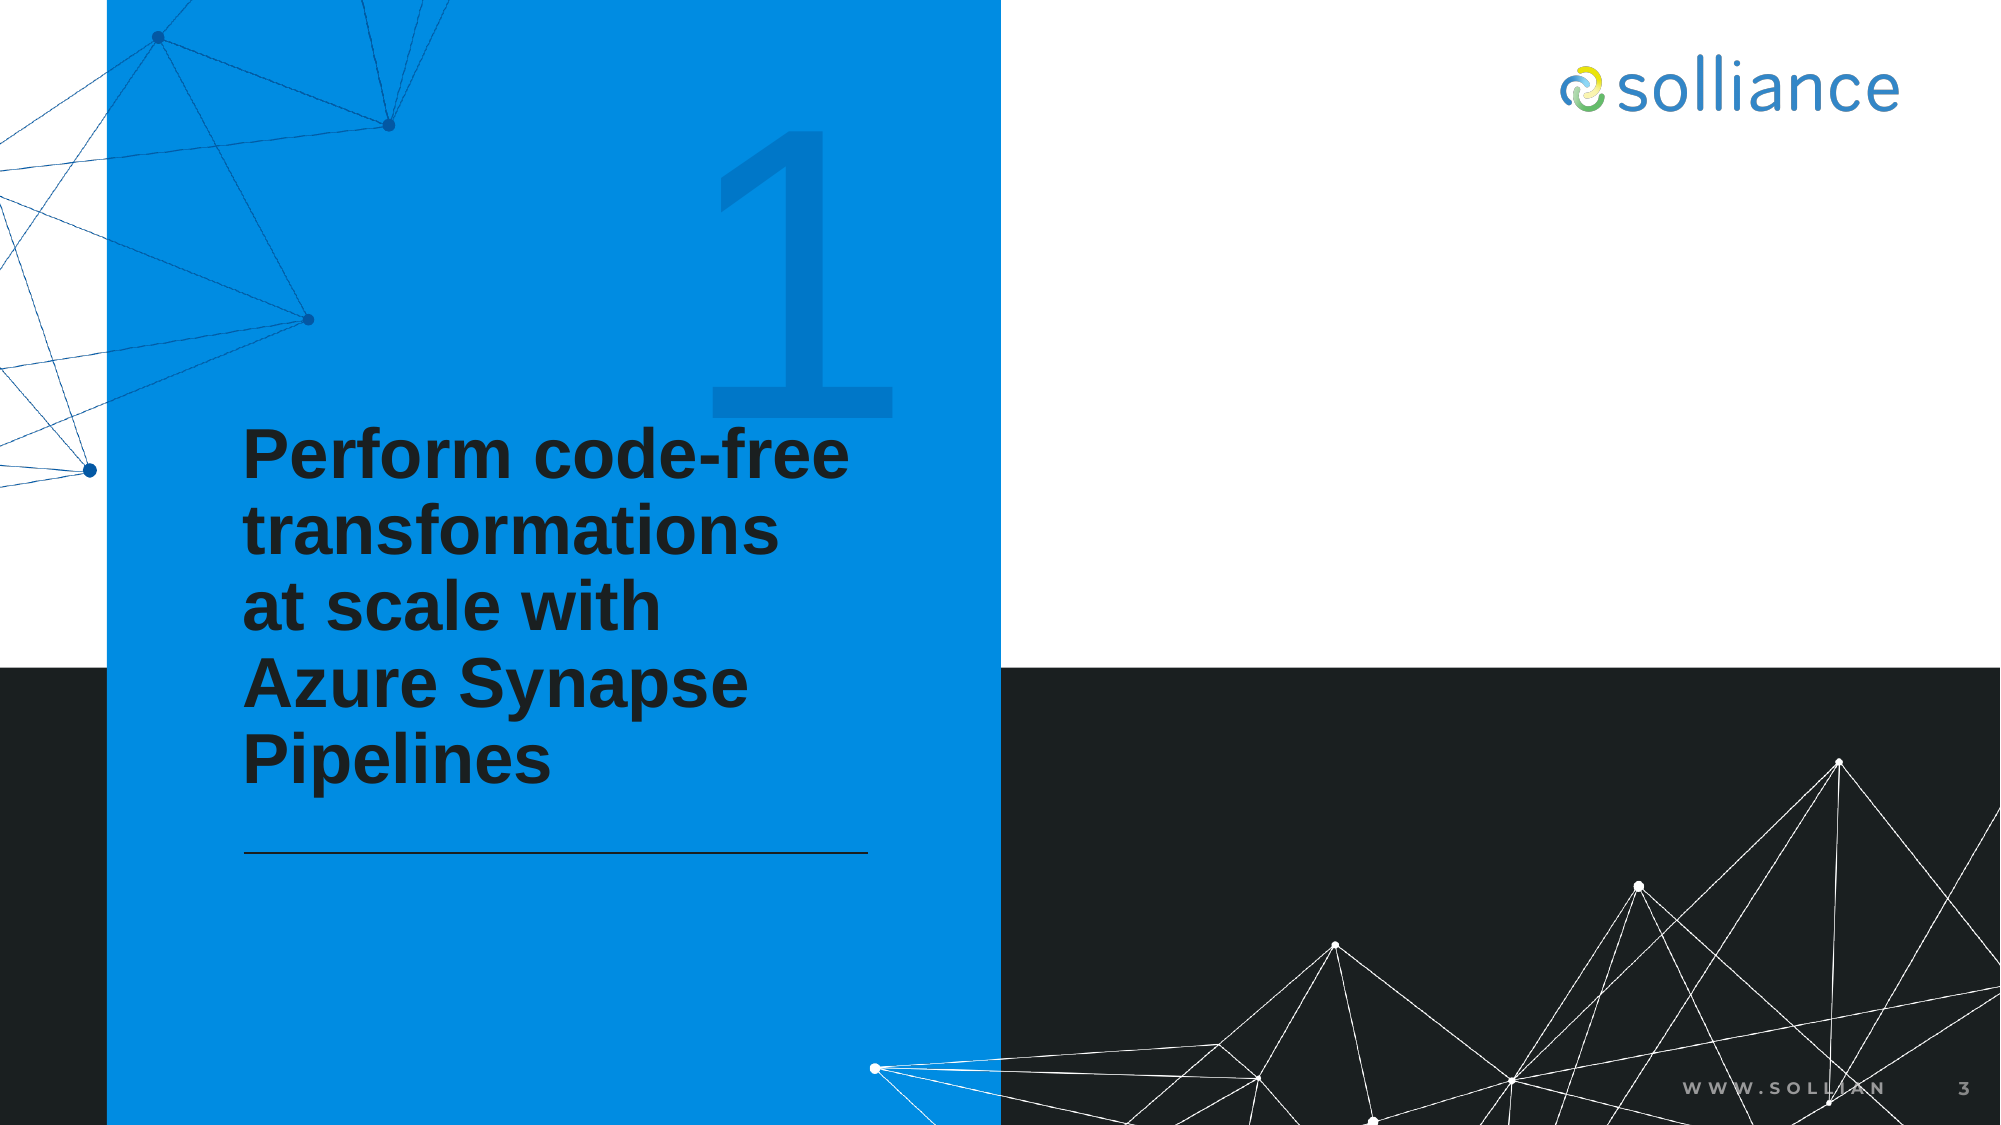

1
# Perform code-free transformations at scale with Azure Synapse Pipelines

WWW.SOLLIANCE.NET
3